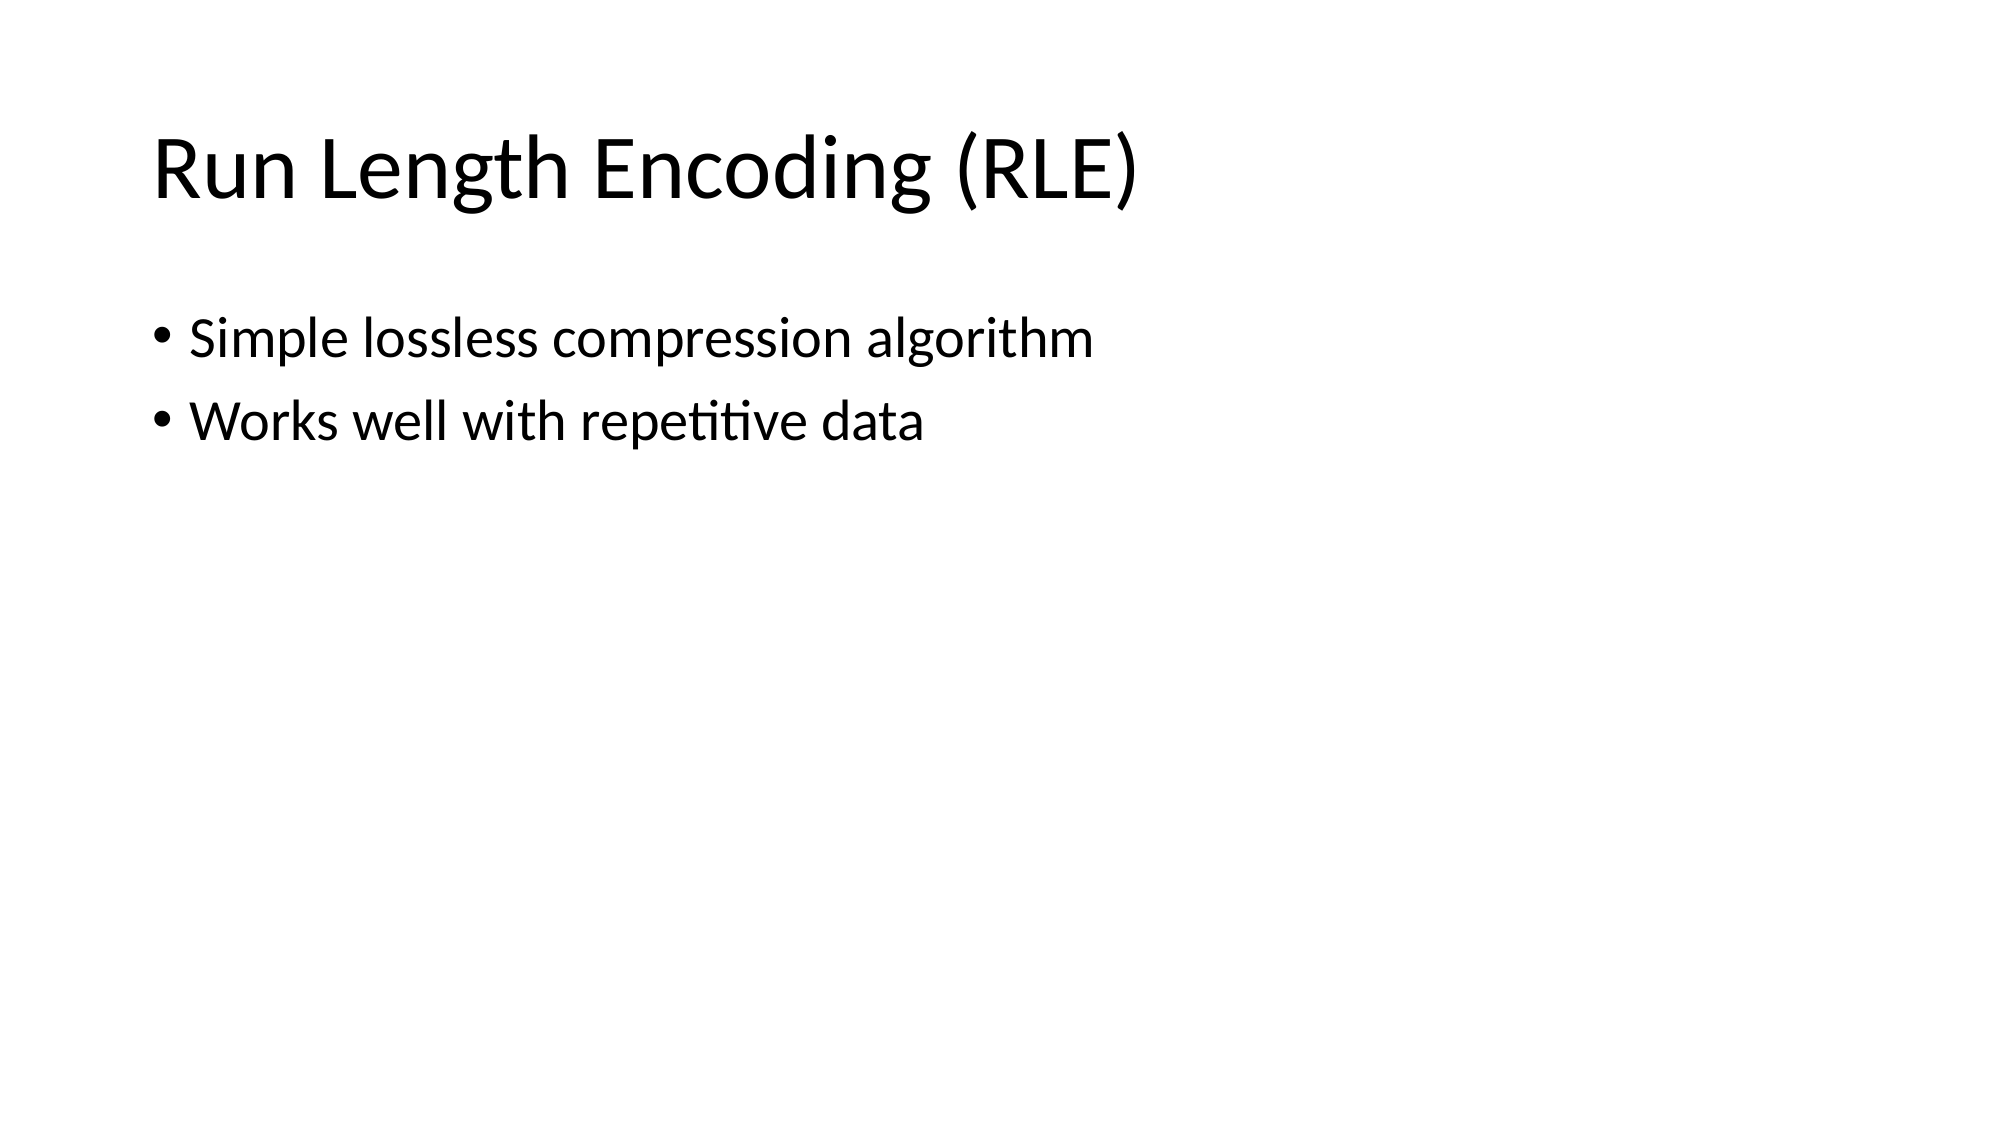

# Run Length Encoding (RLE)
Simple lossless compression algorithm
Works well with repetitive data